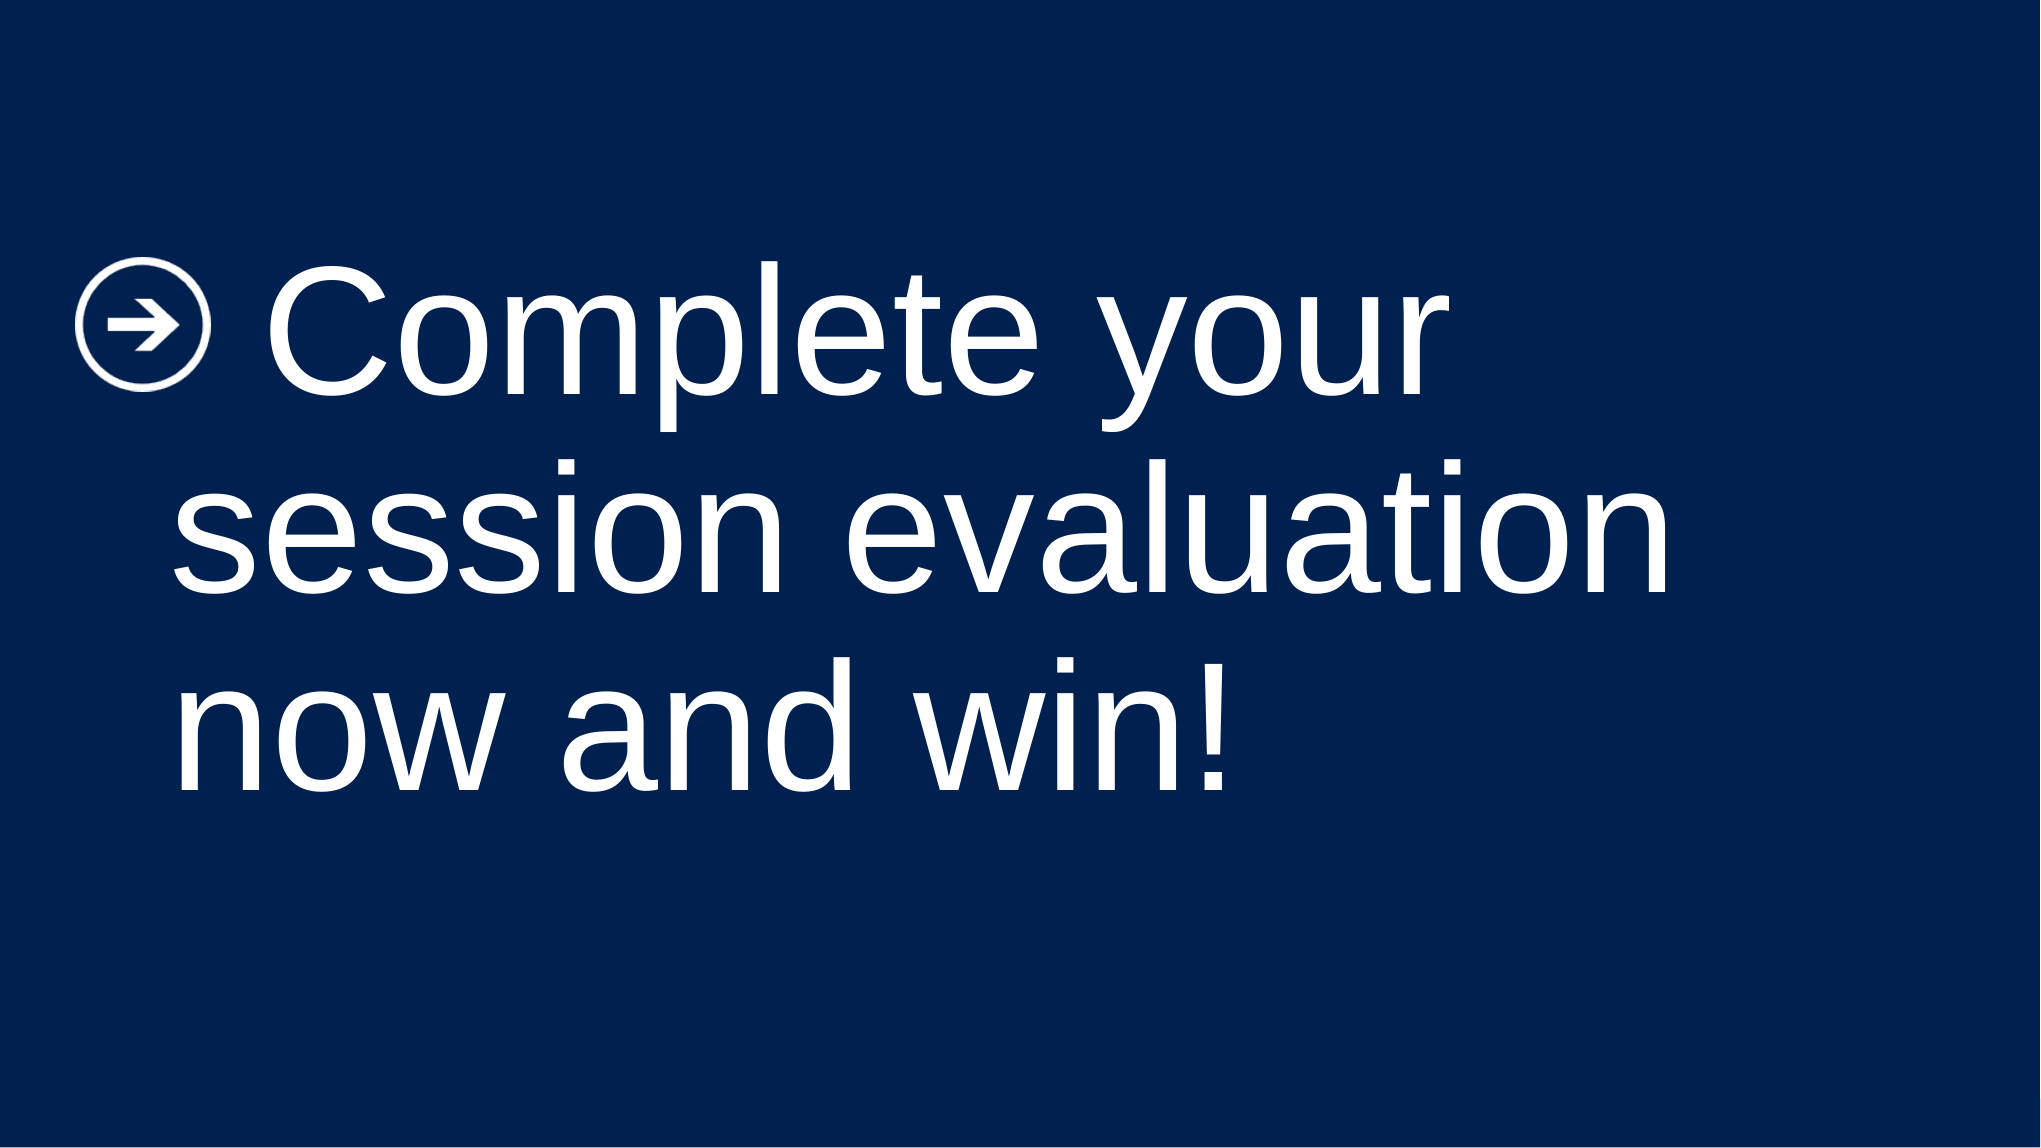

Complete your  session evaluation now and win!